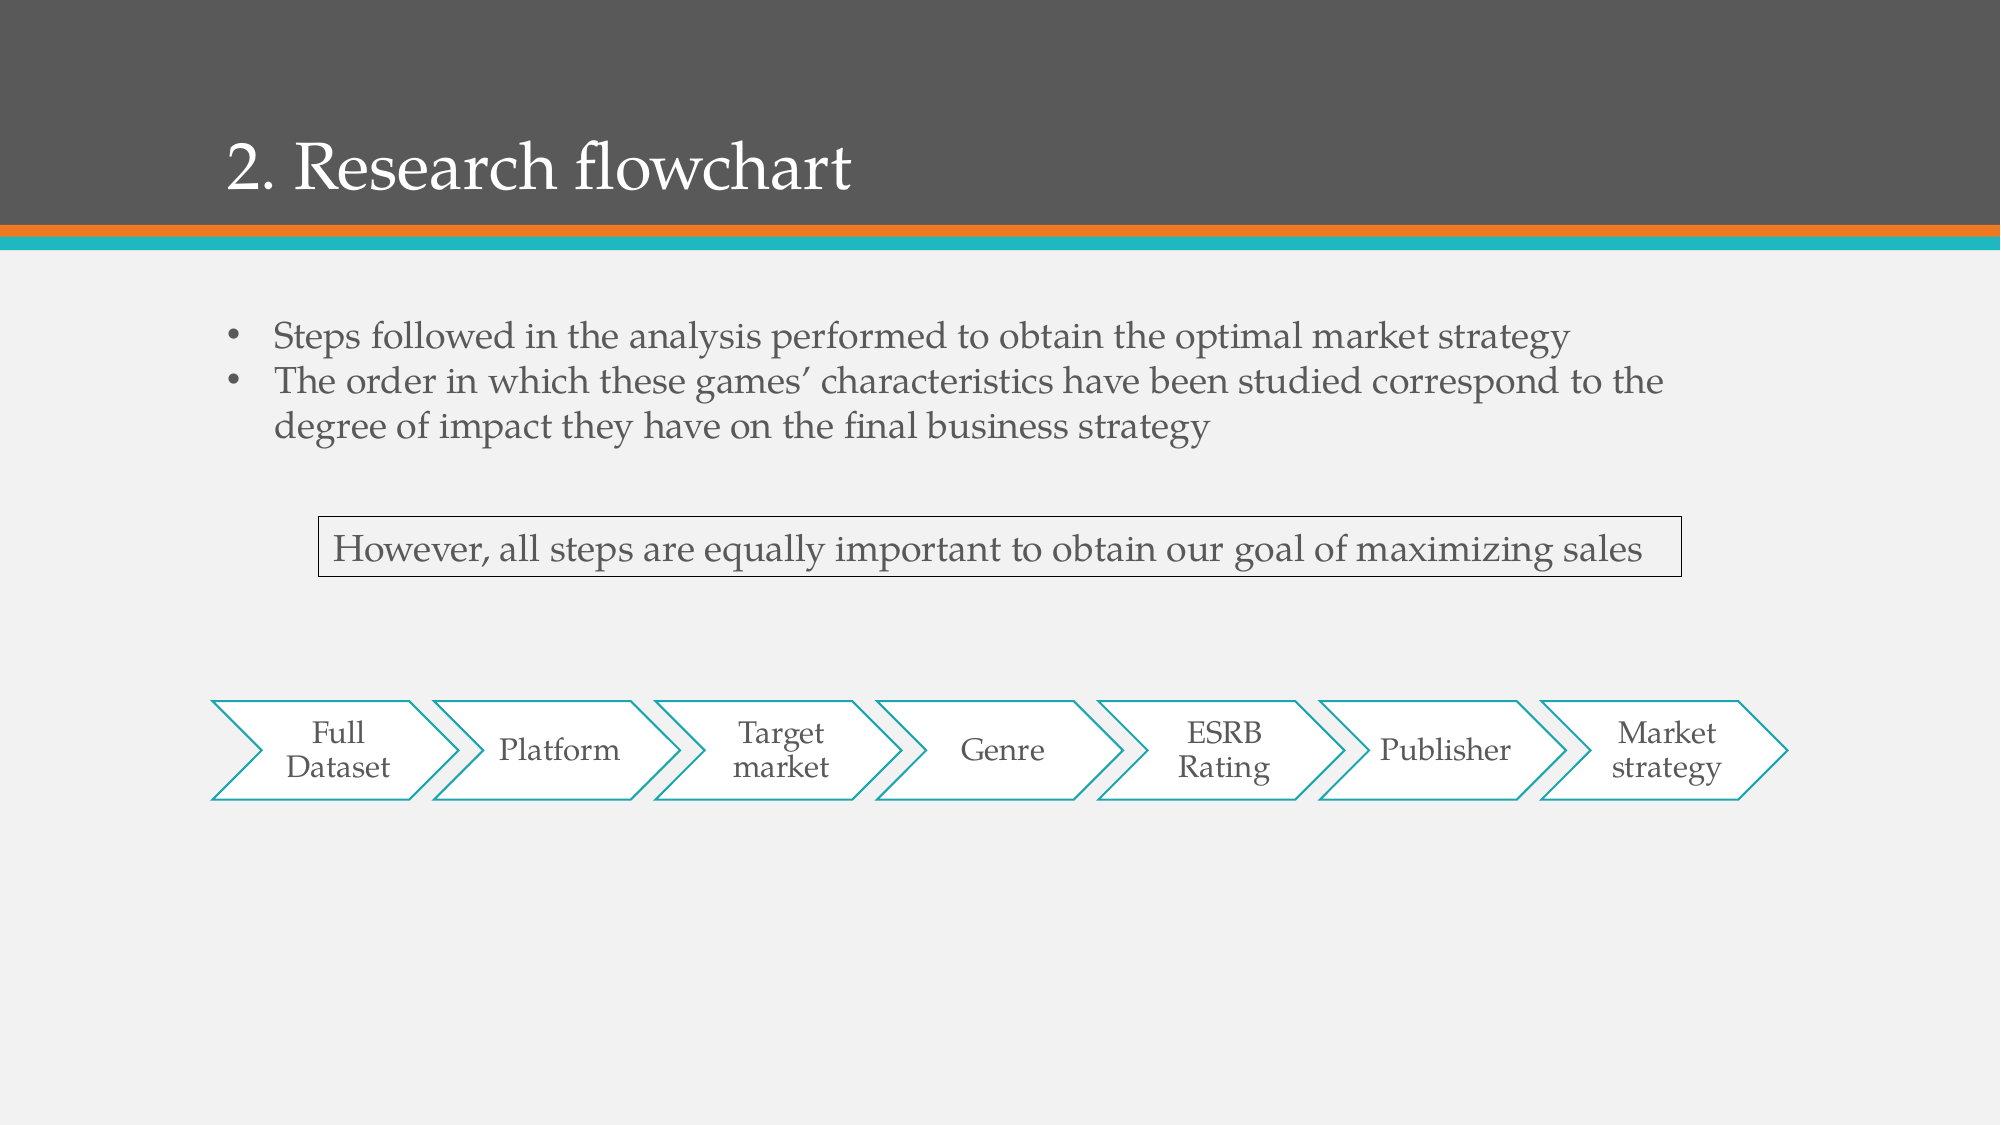

# 2. Research flowchart
Steps followed in the analysis performed to obtain the optimal market strategy
The order in which these games’ characteristics have been studied correspond to the degree of impact they have on the final business strategy
Full Dataset
Platform
Target market
Genre
ESRB Rating
Publisher
Market strategy
However, all steps are equally important to obtain our goal of maximizing sales